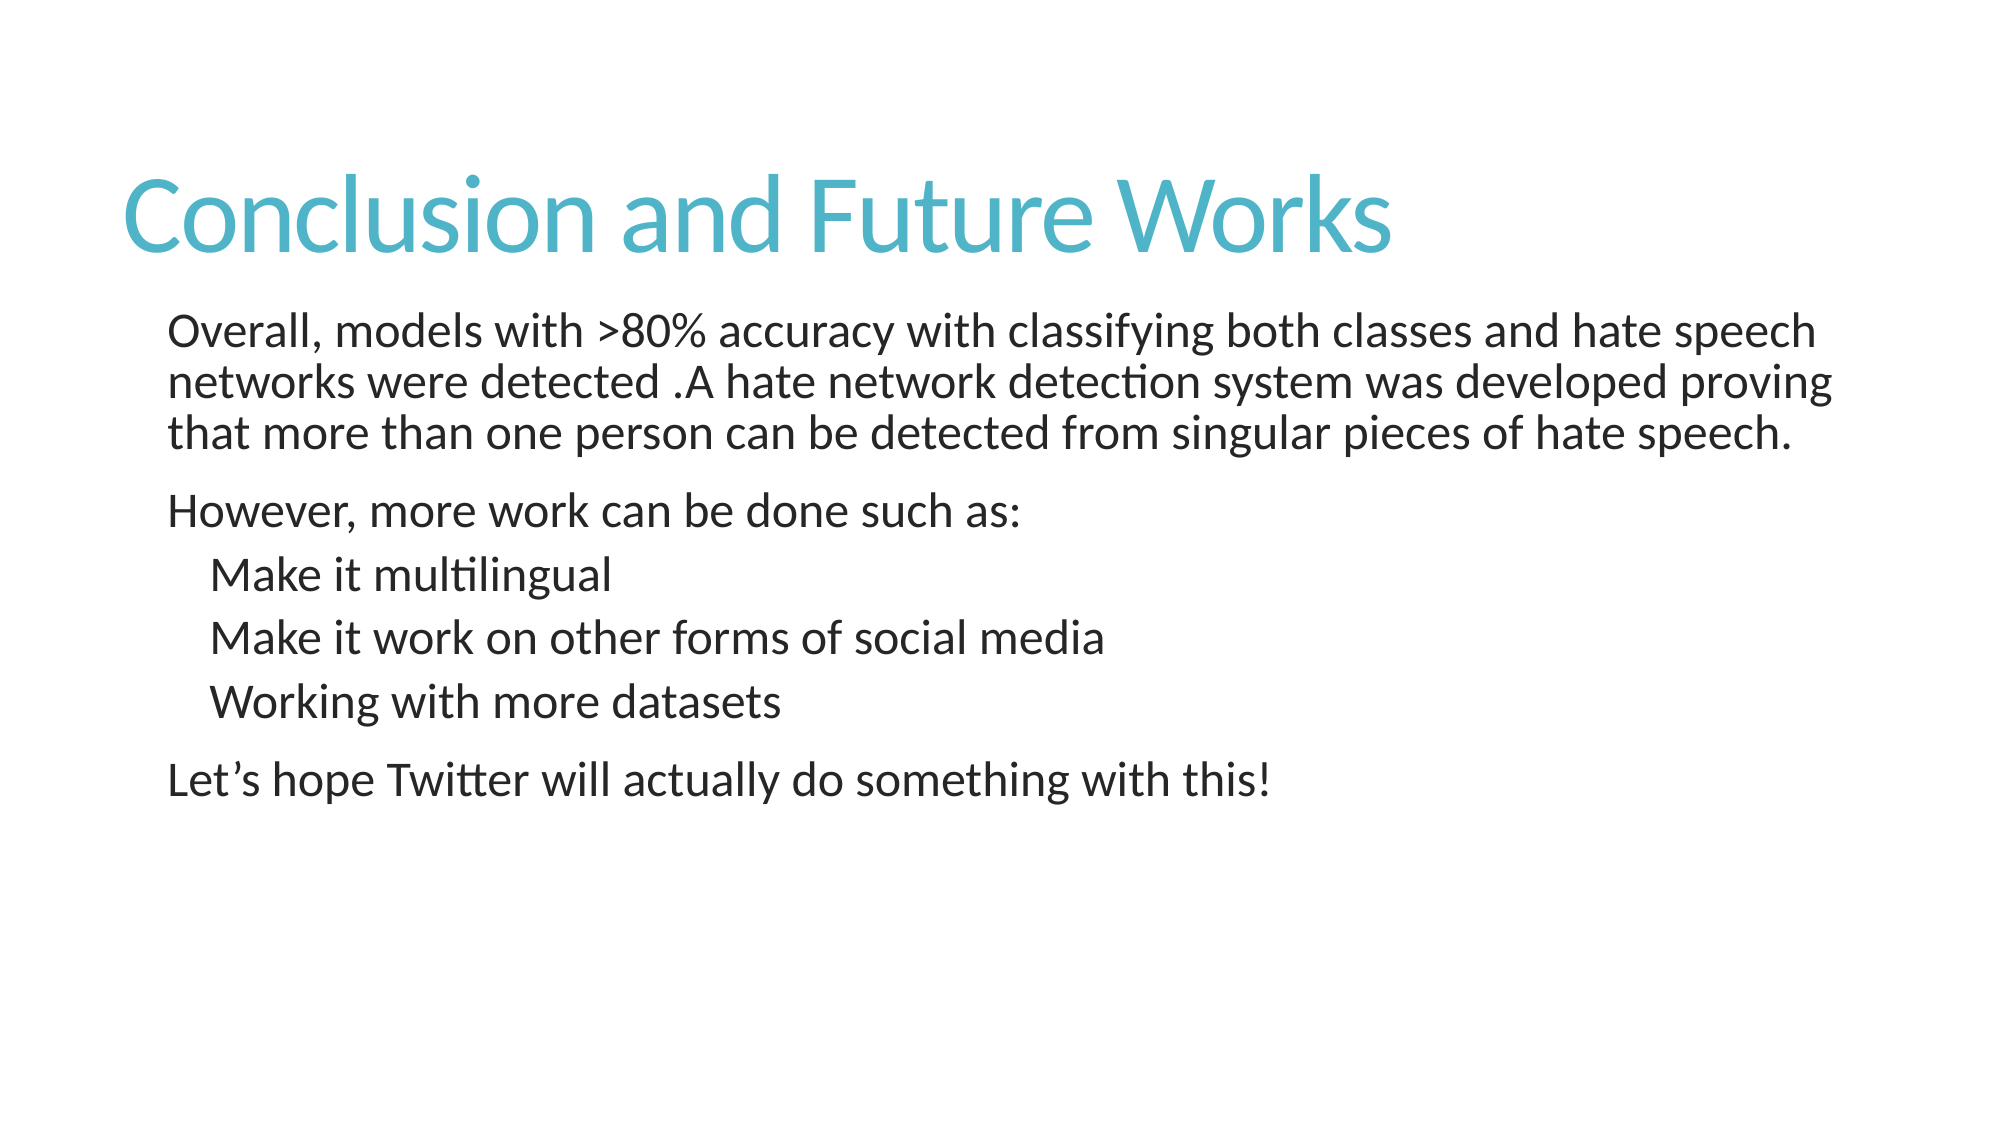

# Conclusion and Future Works
Overall, models with >80% accuracy with classifying both classes and hate speech networks were detected .A hate network detection system was developed proving that more than one person can be detected from singular pieces of hate speech.
However, more work can be done such as:
Make it multilingual
Make it work on other forms of social media
Working with more datasets
Let’s hope Twitter will actually do something with this!